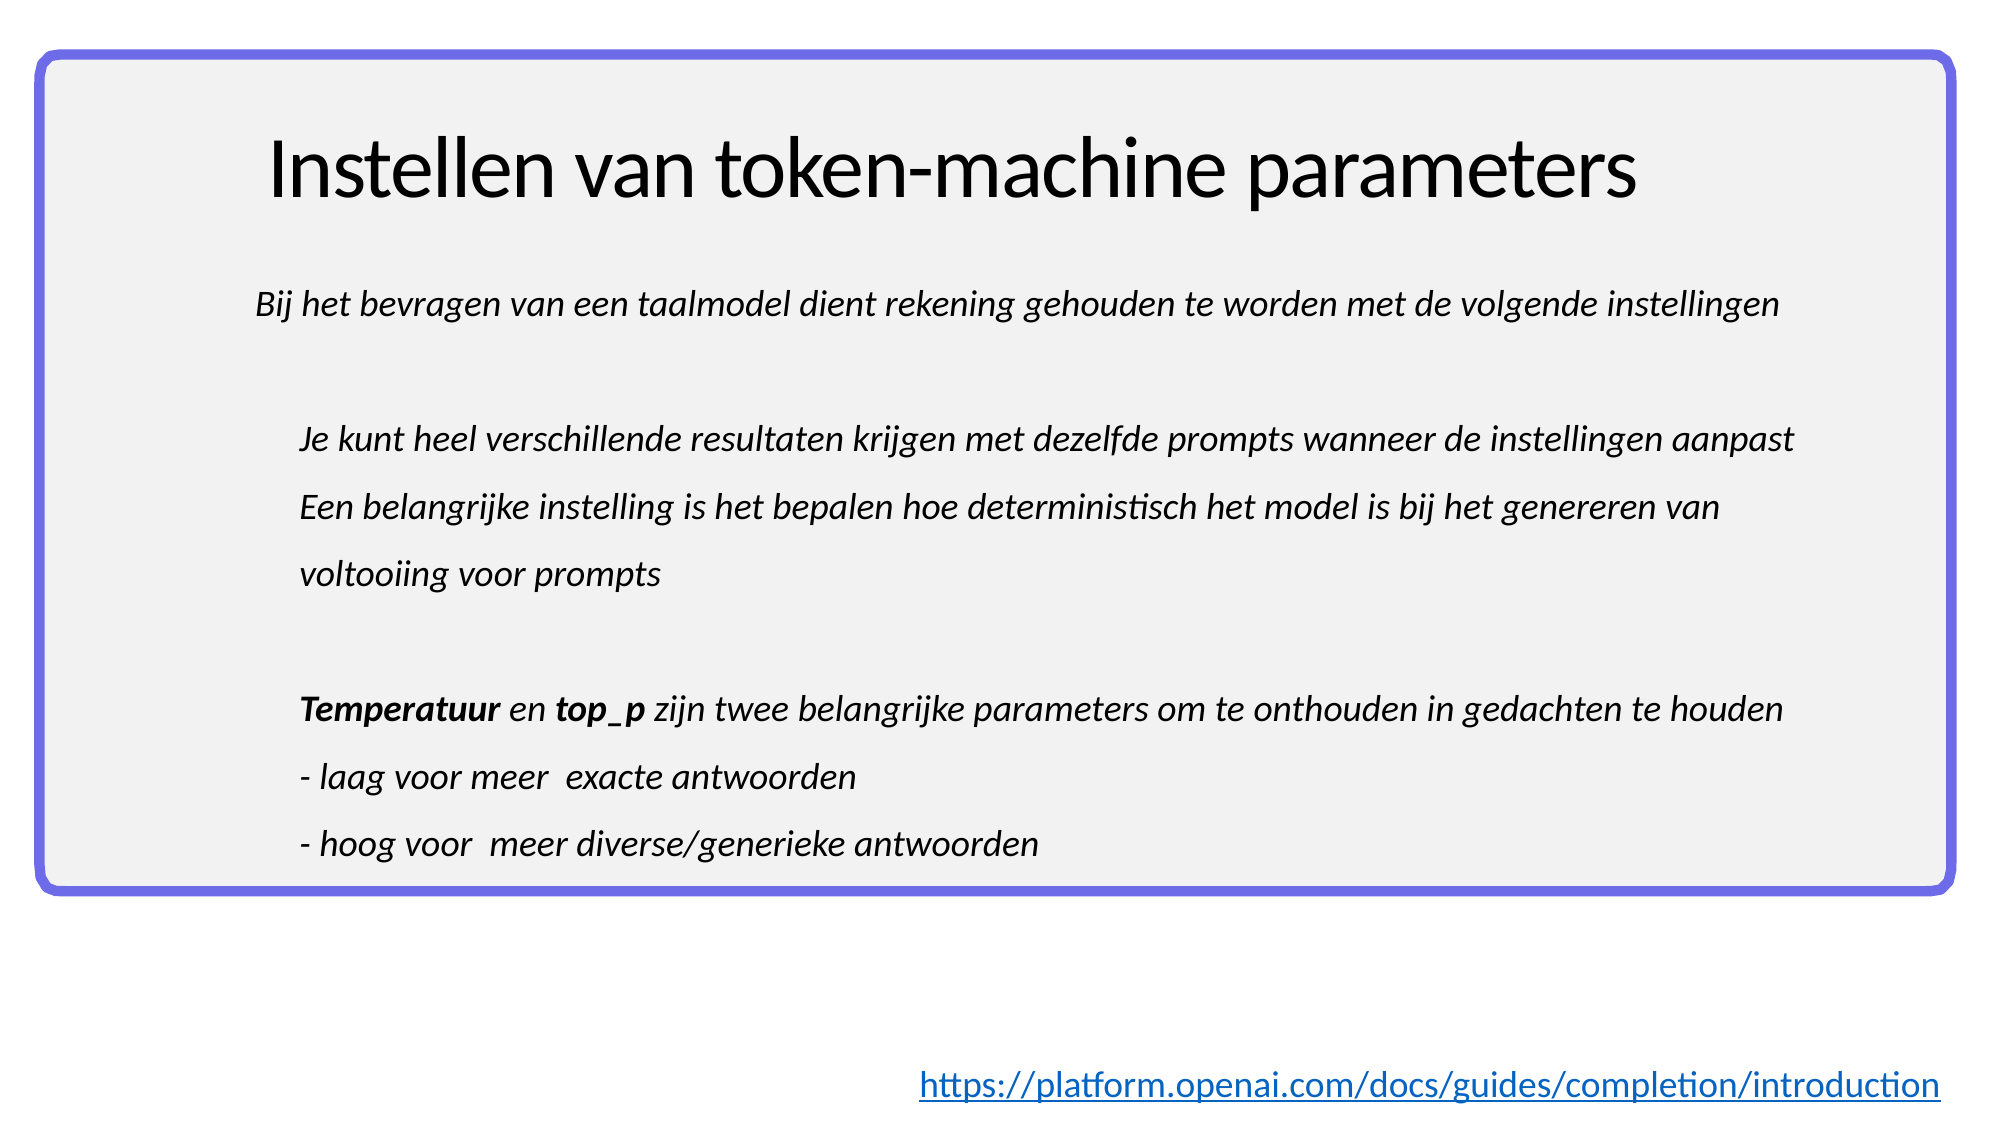

# Instellen van token-machine parameters
Bij het bevragen van een taalmodel dient rekening gehouden te worden met de volgende instellingen

Je kunt heel verschillende resultaten krijgen met dezelfde prompts wanneer de instellingen aanpast
Een belangrijke instelling is het bepalen hoe deterministisch het model is bij het genereren van voltooiing voor prompts

Temperatuur en top_p zijn twee belangrijke parameters om te onthouden in gedachten te houden
- laag voor meer  exacte antwoorden
- hoog voor  meer diverse/generieke antwoorden
https://platform.openai.com/docs/guides/completion/introduction